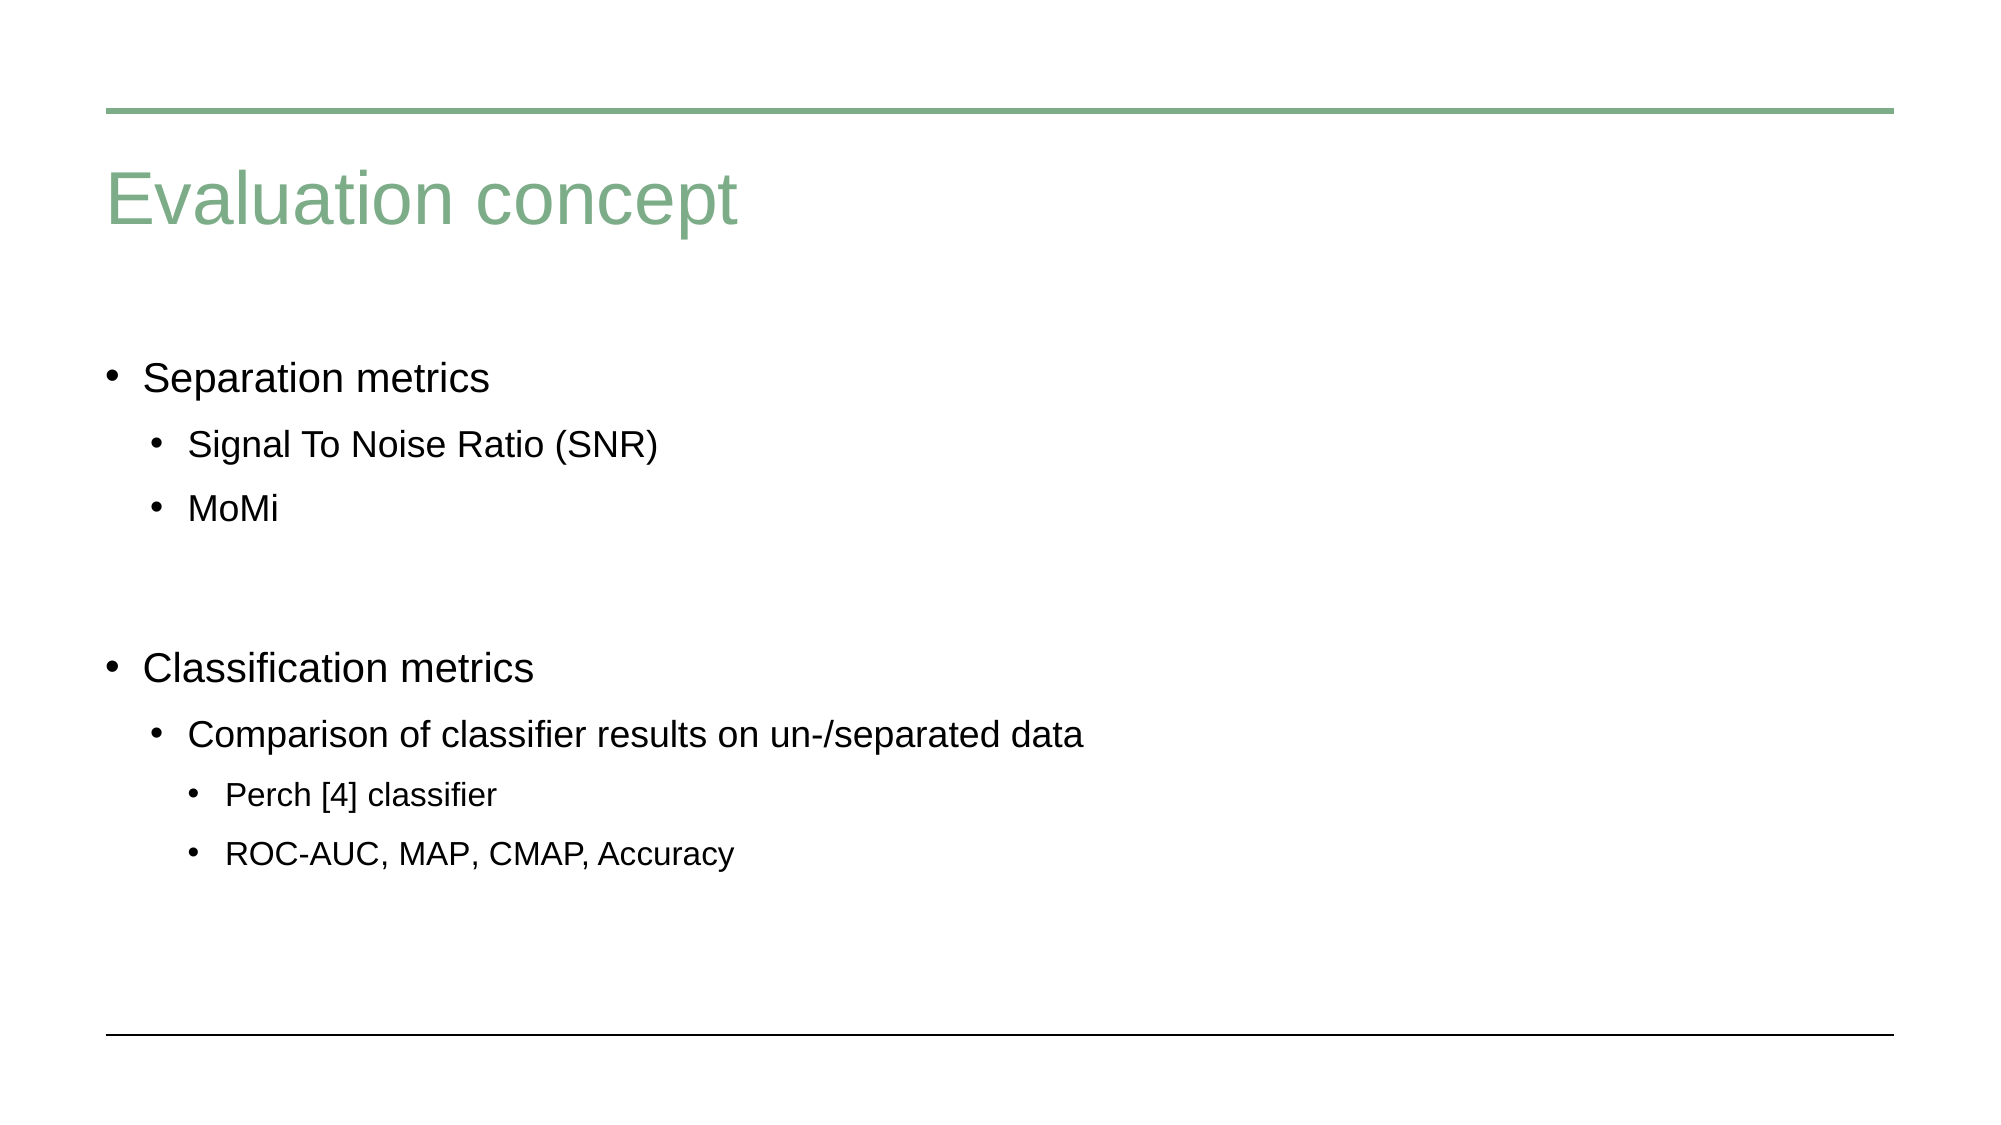

# Evaluation concept
Separation metrics
Signal To Noise Ratio (SNR)
MoMi

Classification metrics
Comparison of classifier results on un-/separated data
Perch [4] classifier
ROC-AUC, MAP, CMAP, Accuracy